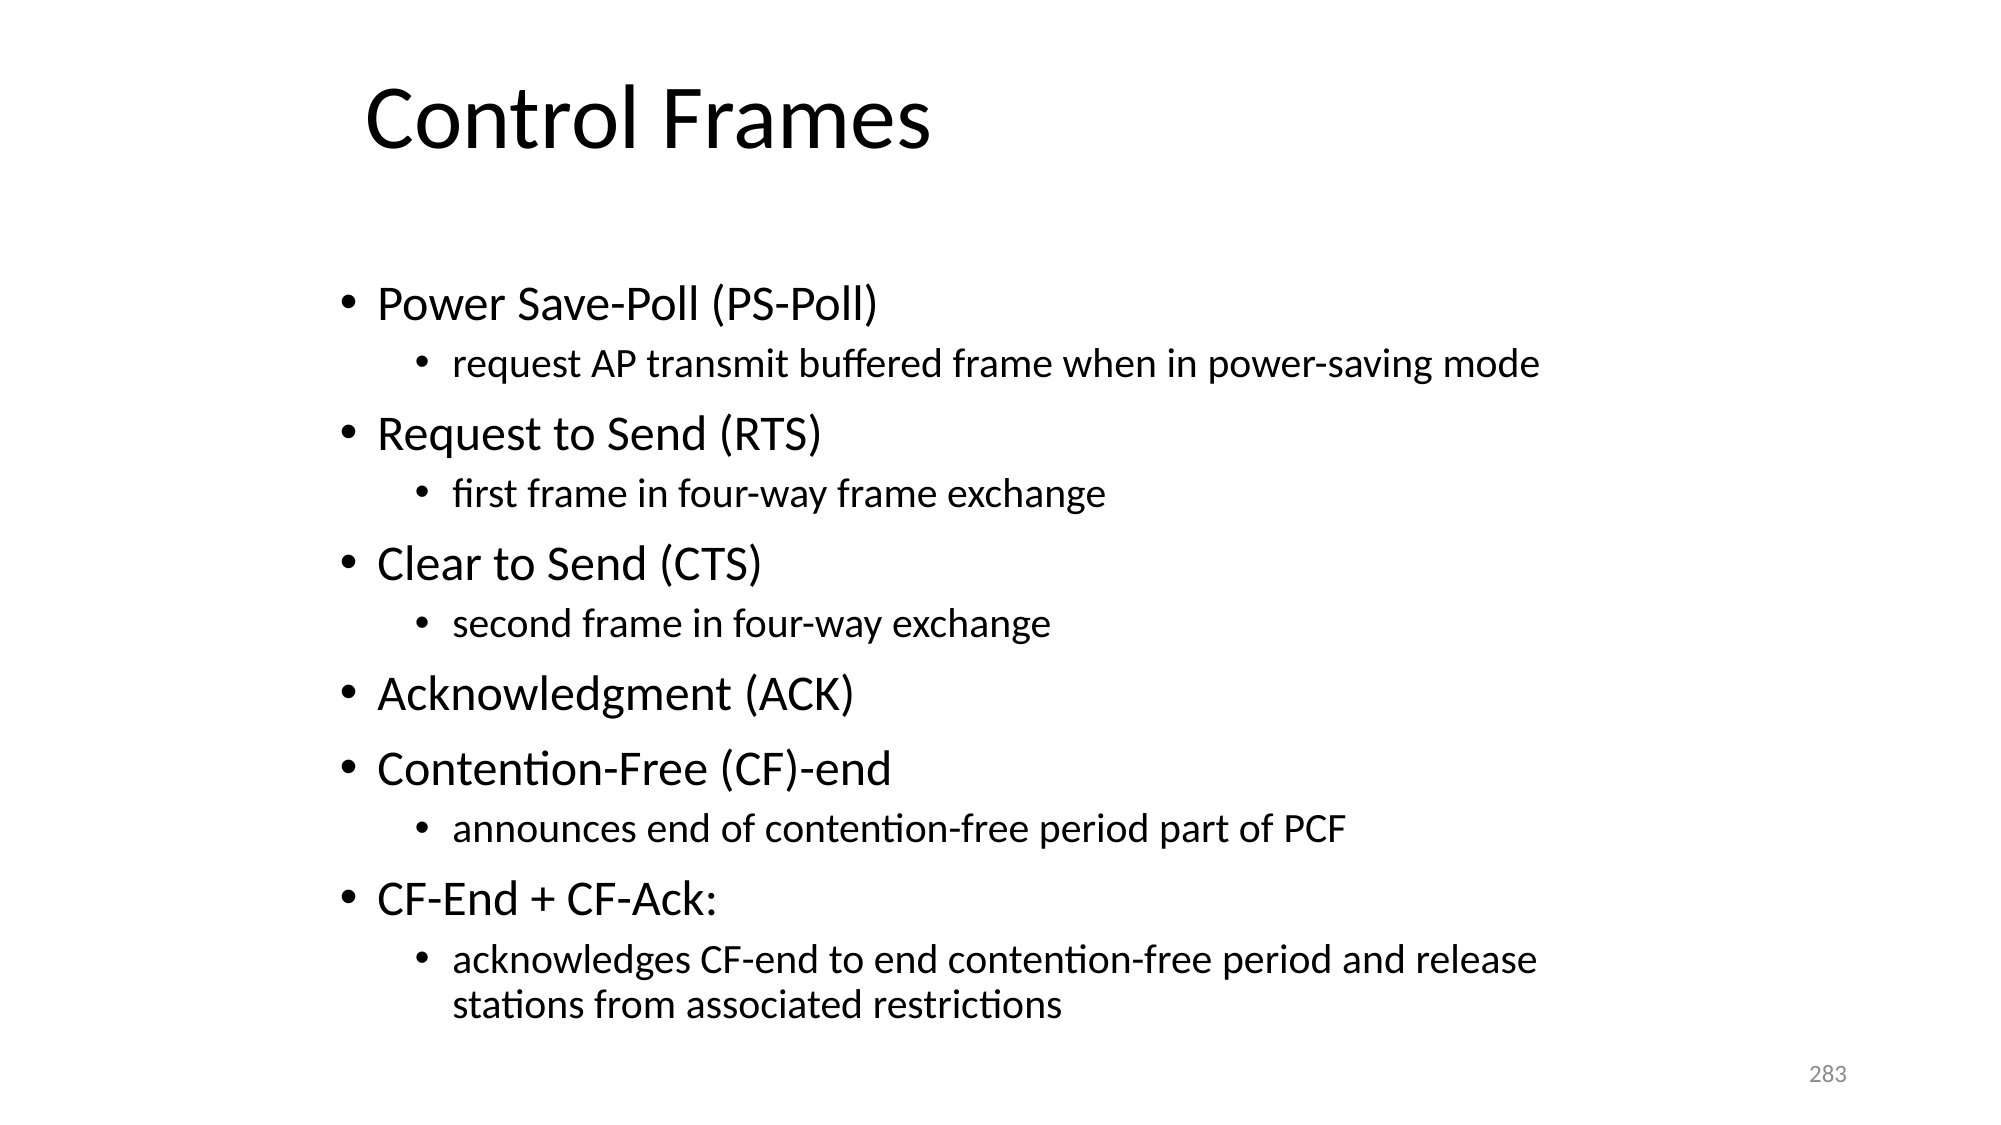

# Control Frames
Power Save-Poll (PS-Poll)
request AP transmit buffered frame when in power-saving mode
Request to Send (RTS)
first frame in four-way frame exchange
Clear to Send (CTS)
second frame in four-way exchange
Acknowledgment (ACK)
Contention-Free (CF)-end
announces end of contention-free period part of PCF
CF-End + CF-Ack:
acknowledges CF-end to end contention-free period and release stations from associated restrictions
283